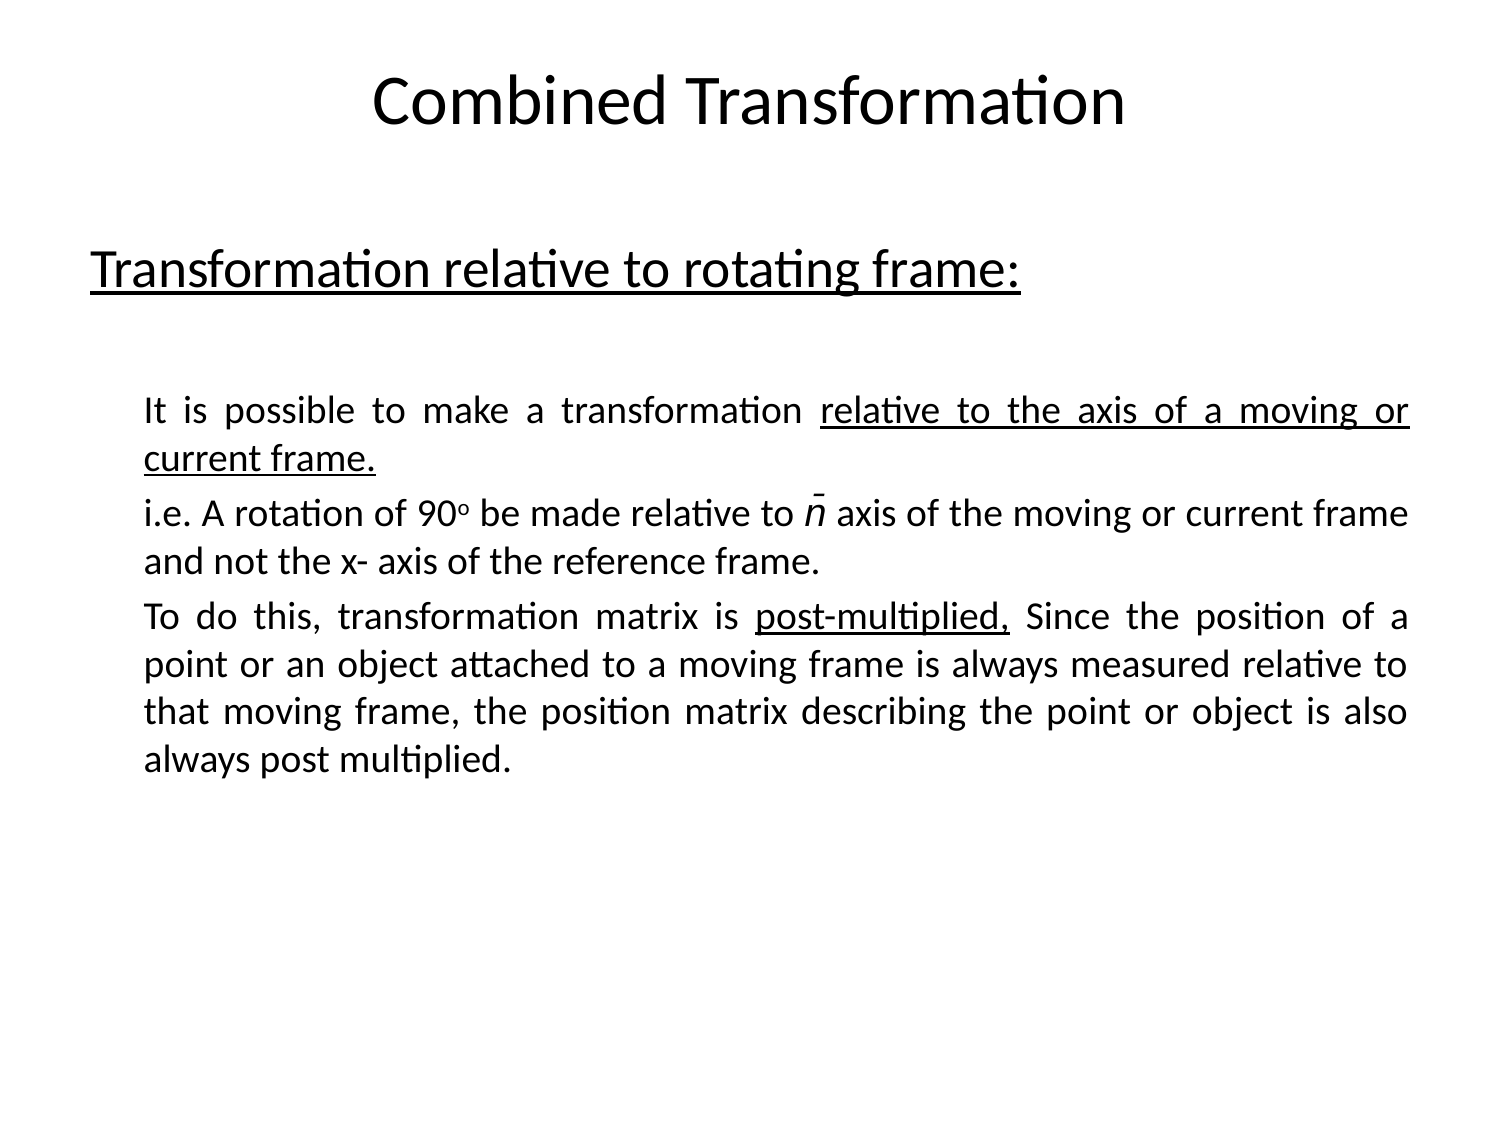

# Combined Transformation
Transformation relative to rotating frame:

	It is possible to make a transformation relative to the axis of a moving or current frame.
	i.e. A rotation of 90o be made relative to n̄ axis of the moving or current frame and not the x- axis of the reference frame.
	To do this, transformation matrix is post-multiplied, Since the position of a point or an object attached to a moving frame is always measured relative to that moving frame, the position matrix describing the point or object is also always post multiplied.